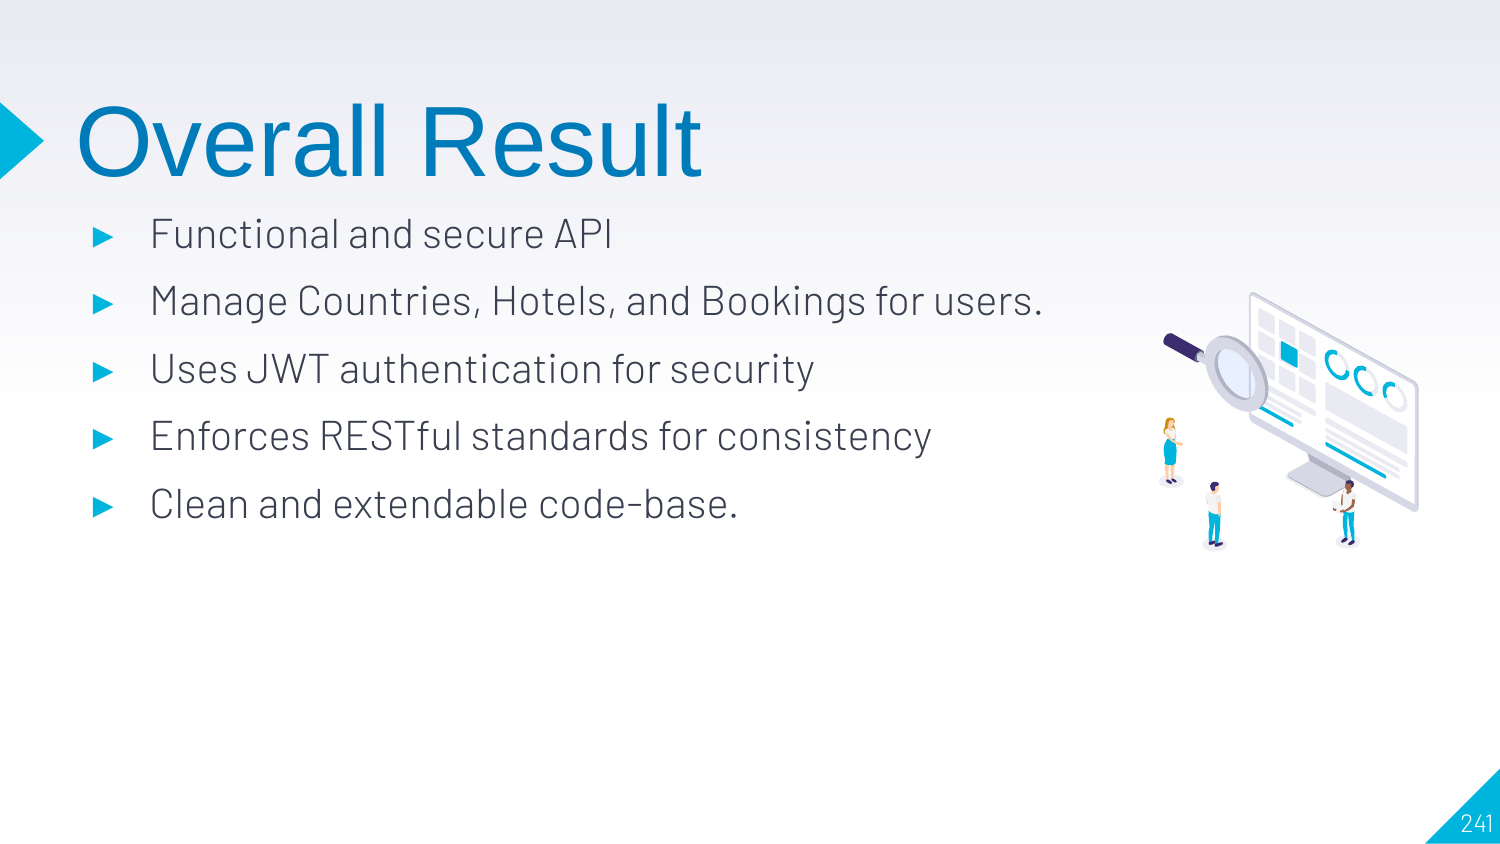

# Overall Result
Functional and secure API
Manage Countries, Hotels, and Bookings for users.
Uses JWT authentication for security
Enforces RESTful standards for consistency
Clean and extendable code-base.

241